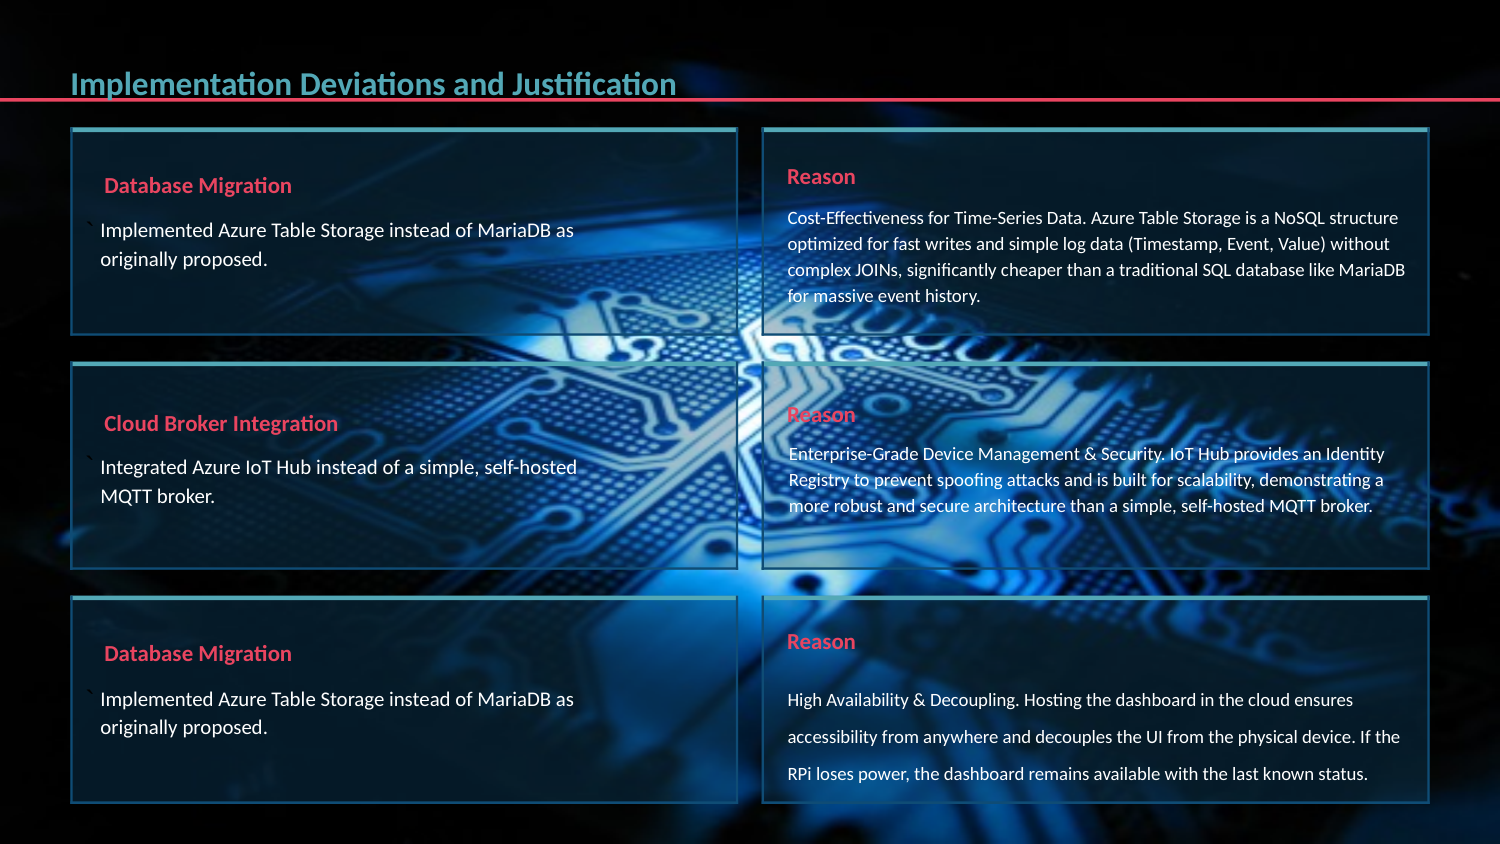

Implementation Deviations and Justification

`

Reason
Database Migration

Cost-Effectiveness for Time-Series Data. Azure Table Storage is a NoSQL structure optimized for fast writes and simple log data (Timestamp, Event, Value) without complex JOINs, significantly cheaper than a traditional SQL database like MariaDB for massive event history.

Implemented Azure Table Storage instead of MariaDB as originally proposed.

`

Reason
Cloud Broker Integration

Enterprise-Grade Device Management & Security. IoT Hub provides an Identity Registry to prevent spoofing attacks and is built for scalability, demonstrating a more robust and secure architecture than a simple, self-hosted MQTT broker.

Integrated Azure IoT Hub instead of a simple, self-hosted MQTT broker.

`

Reason
Database Migration

High Availability & Decoupling. Hosting the dashboard in the cloud ensures accessibility from anywhere and decouples the UI from the physical device. If the RPi loses power, the dashboard remains available with the last known status.

Implemented Azure Table Storage instead of MariaDB as originally proposed.